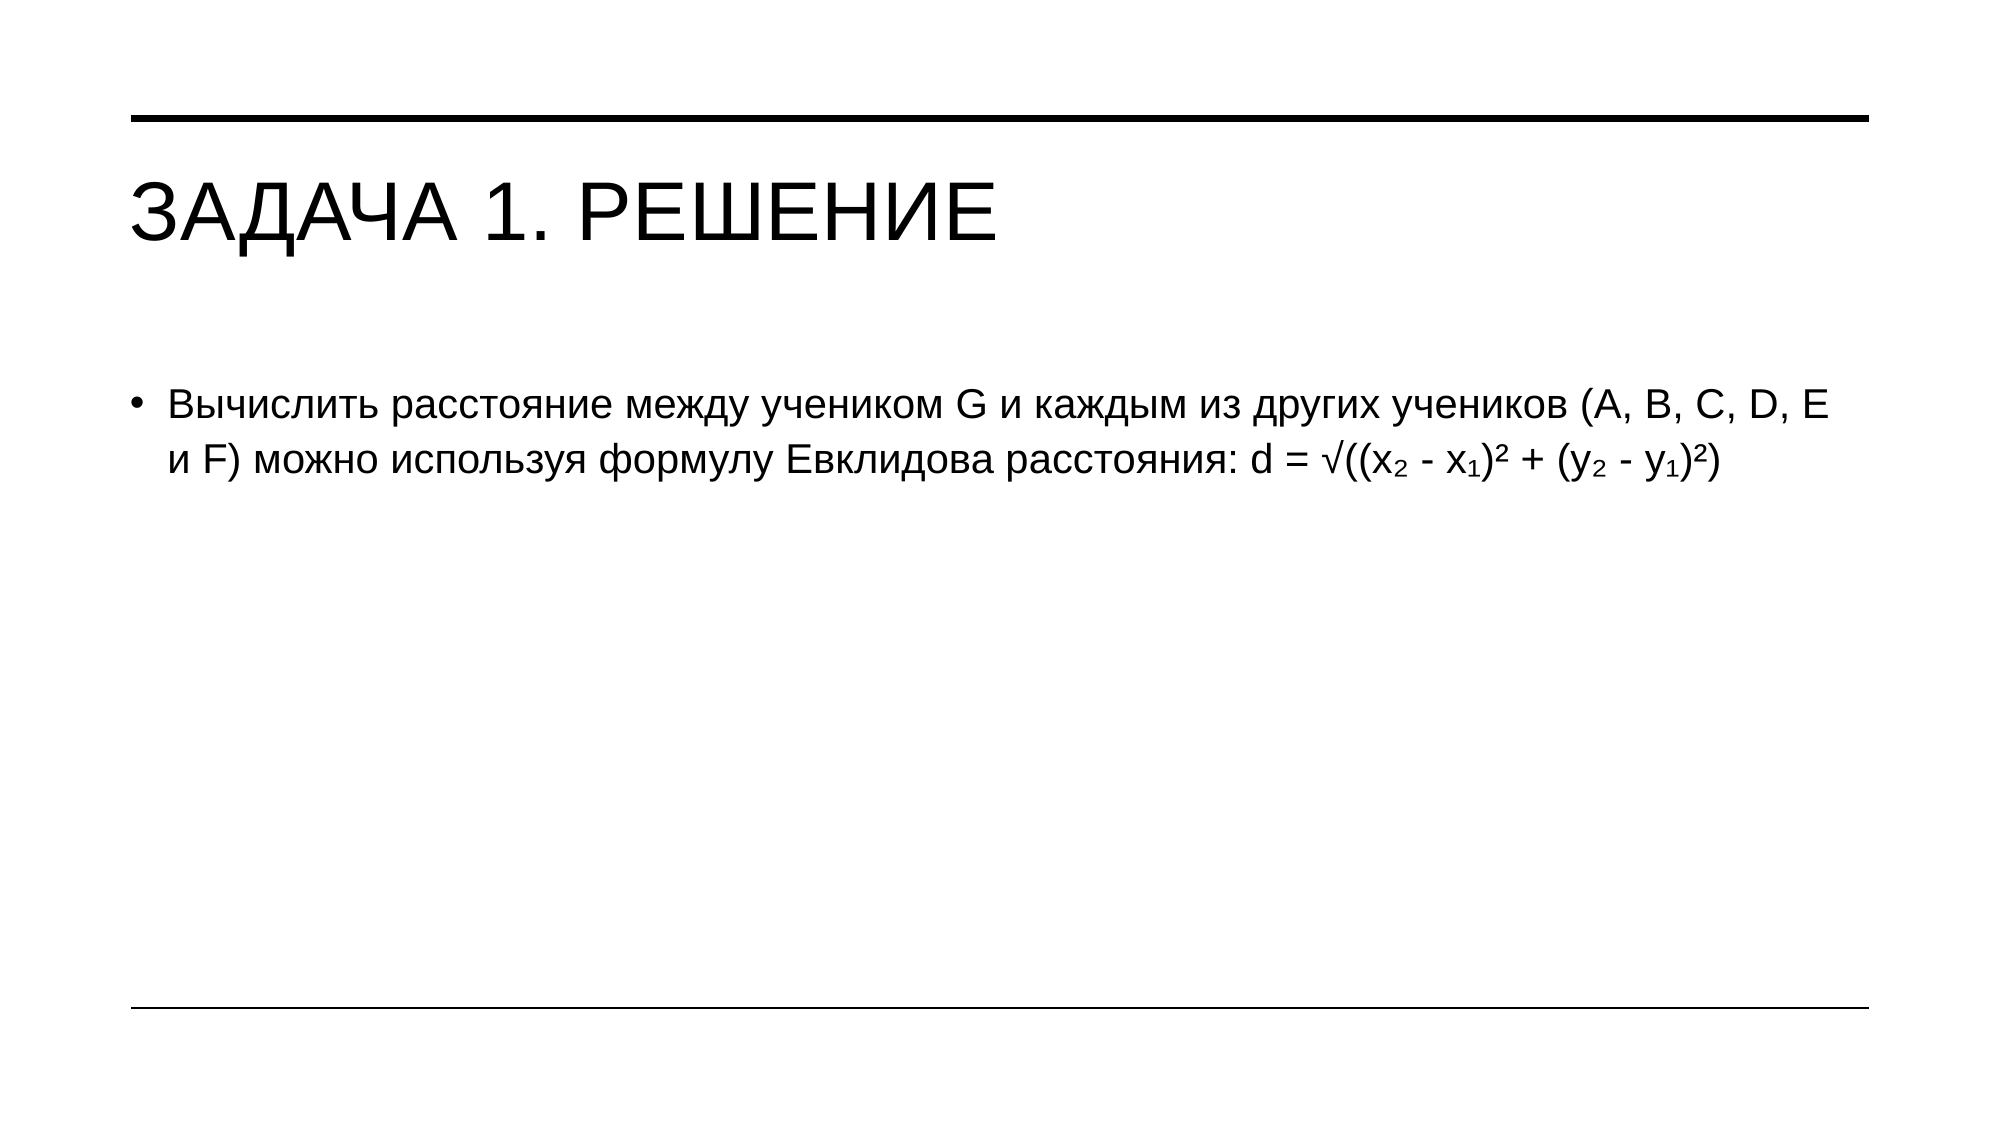

# Задача 1. Решение
Вычислить расстояние между учеником G и каждым из других учеников (A, B, C, D, E и F) можно используя формулу Евклидова расстояния: d = √((x₂ - x₁)² + (y₂ - y₁)²)